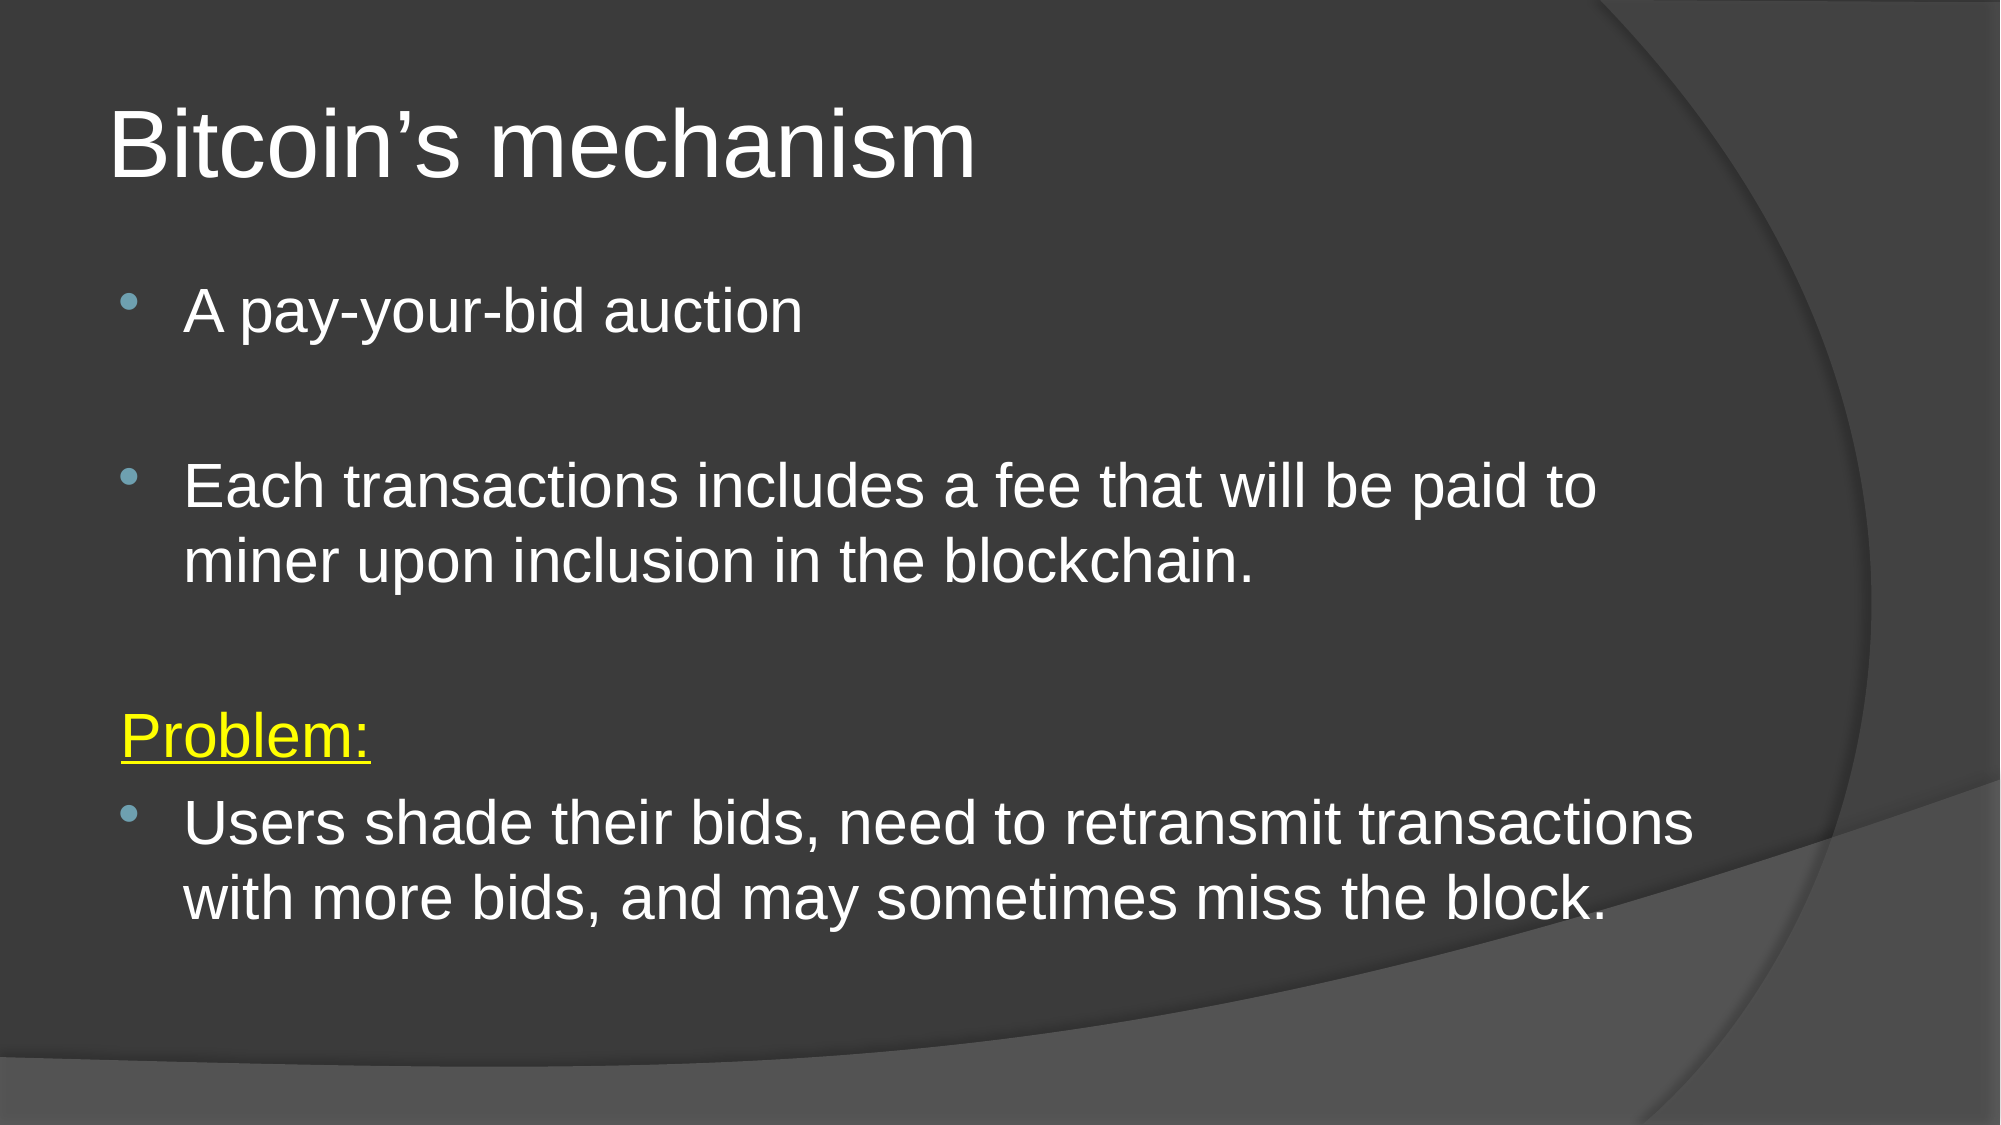

# Bitcoin’s mechanism
A pay-your-bid auction

Each transactions includes a fee that will be paid to miner upon inclusion in the blockchain.

Problem:
Users shade their bids, need to retransmit transactions with more bids, and may sometimes miss the block.